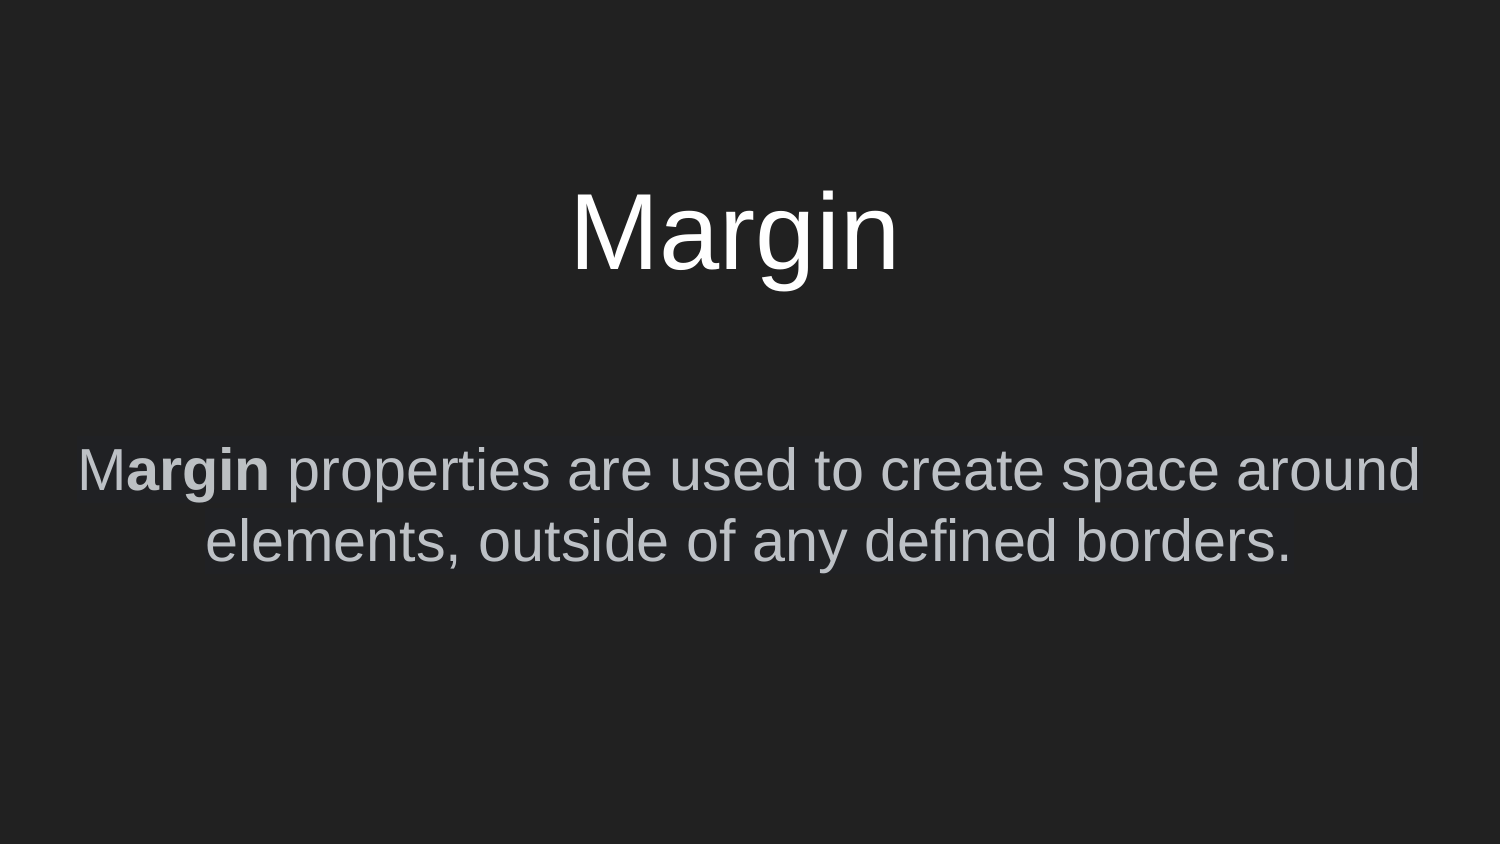

# Margin
Margin properties are used to create space around elements, outside of any defined borders.